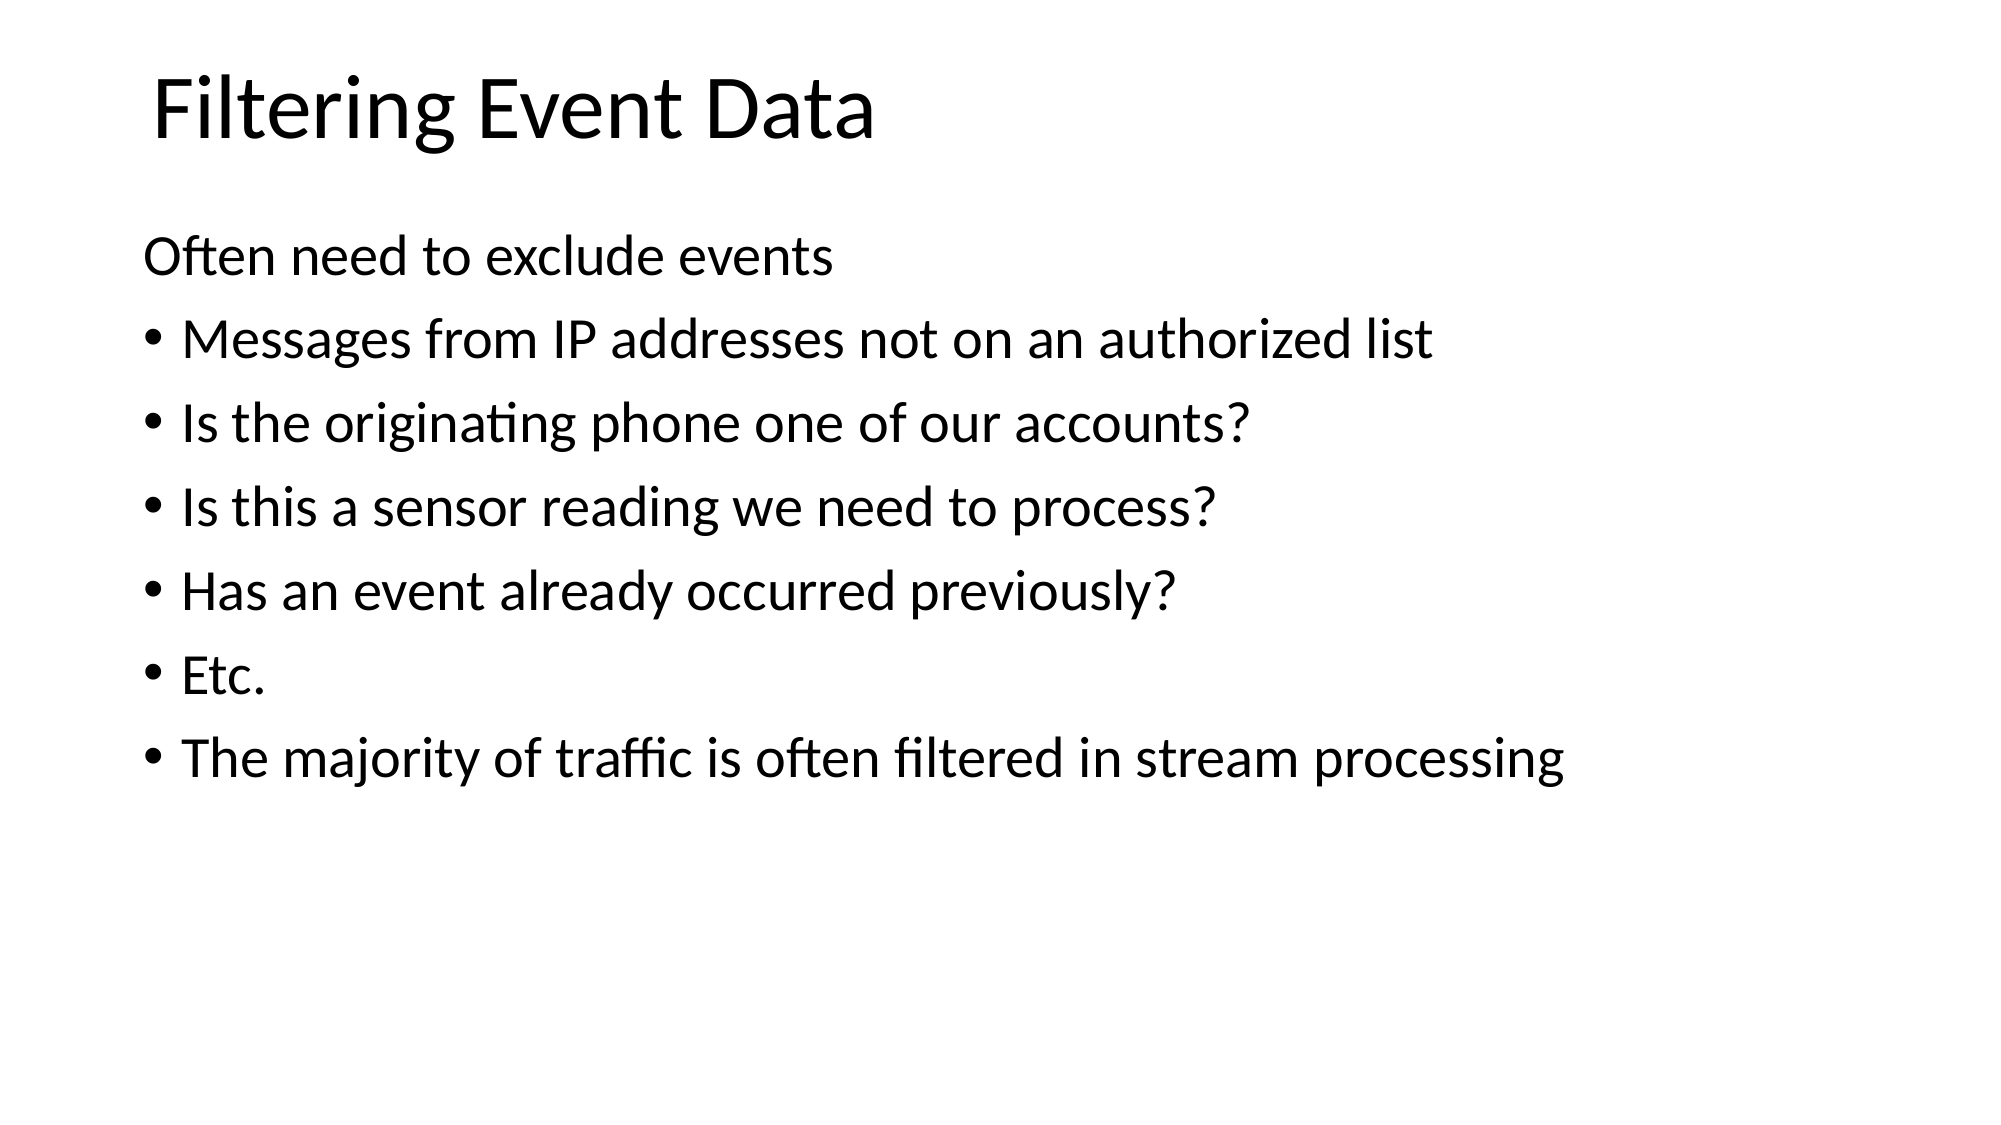

Filtering Event Data
Often need to exclude events
Messages from IP addresses not on an authorized list
Is the originating phone one of our accounts?
Is this a sensor reading we need to process?
Has an event already occurred previously?
Etc.
The majority of traffic is often filtered in stream processing